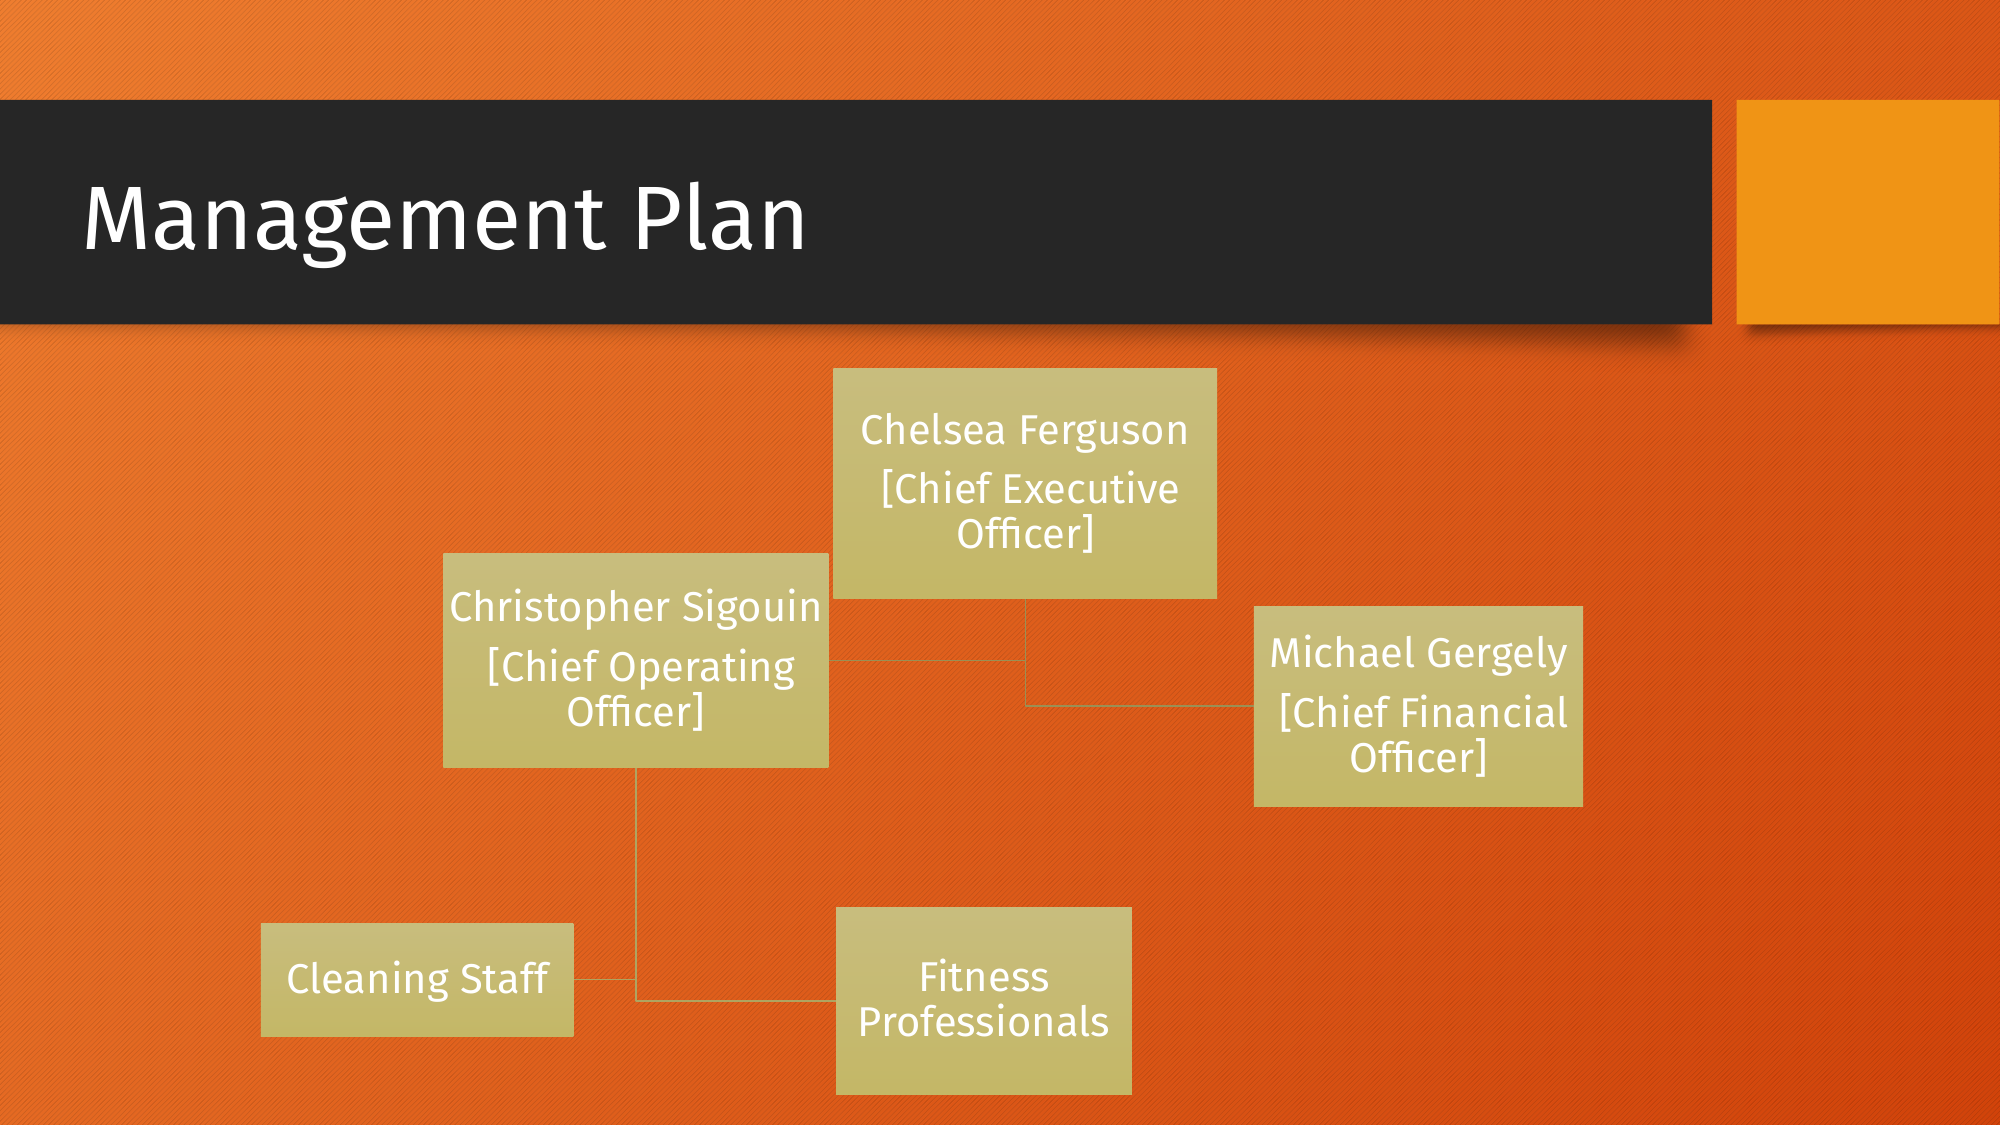

# Management Plan
Chelsea Ferguson
 [Chief Executive Officer]
Christopher Sigouin
 [Chief Operating Officer]
Fitness Professionals
Cleaning Staff
Michael Gergely
 [Chief Financial Officer]